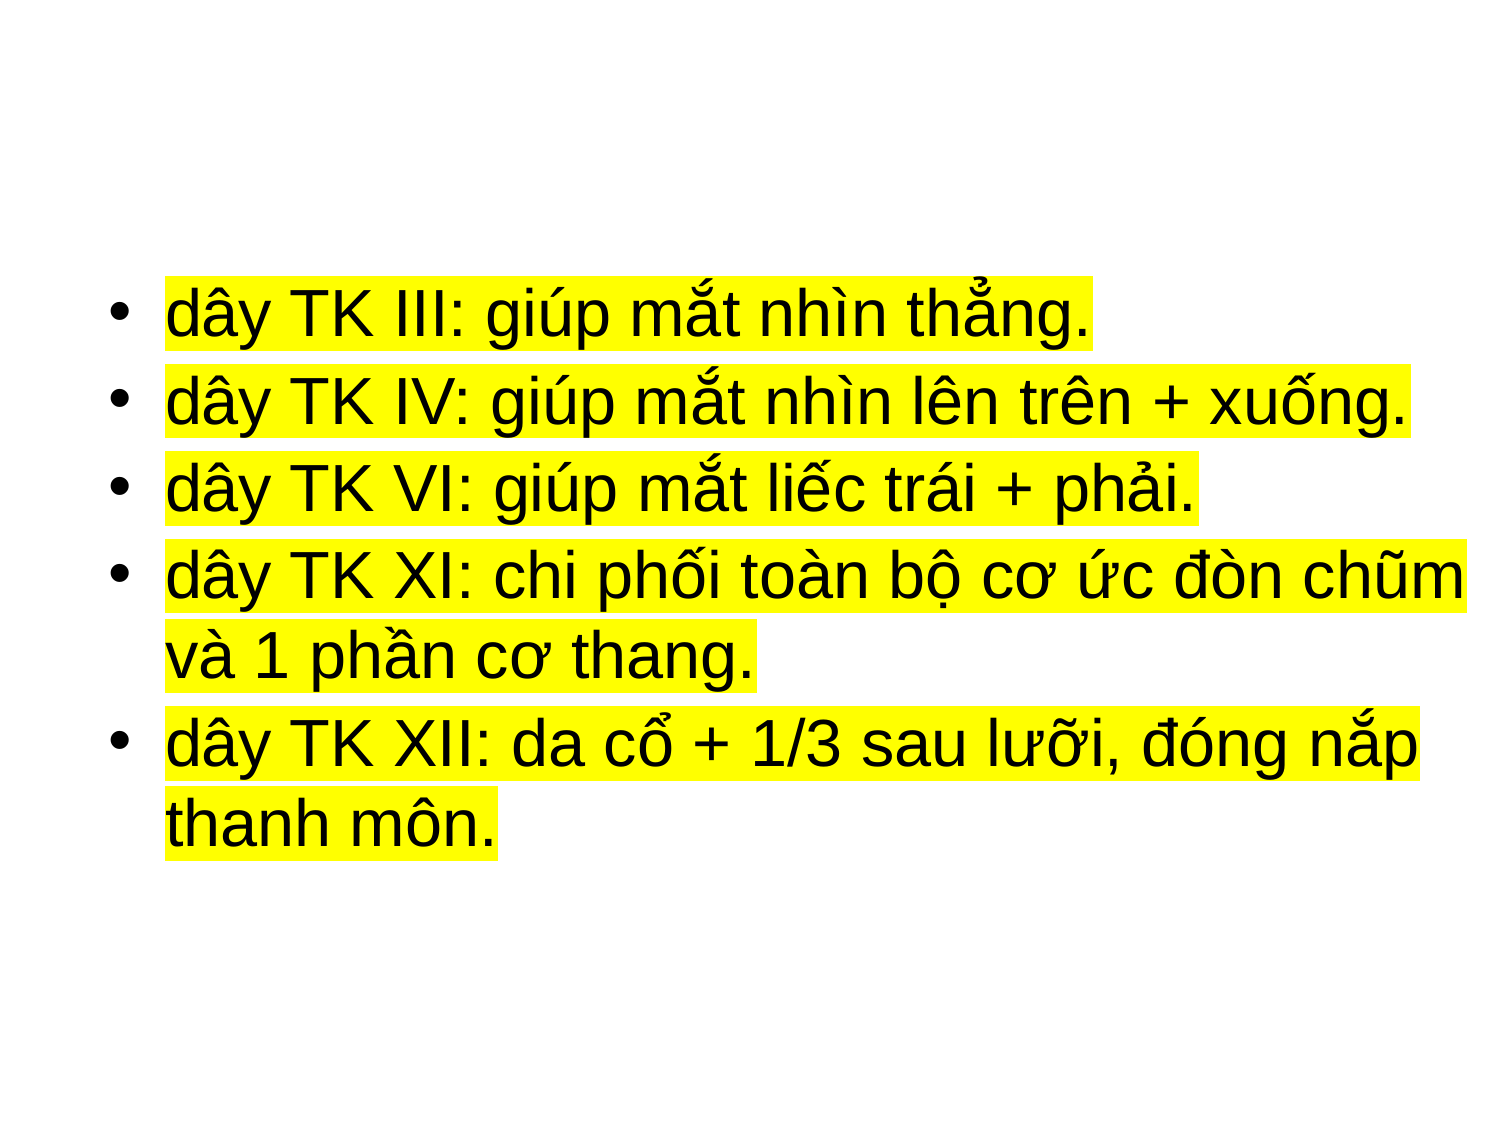

dây TK III: giúp mắt nhìn thẳng.
dây TK IV: giúp mắt nhìn lên trên + xuống.
dây TK VI: giúp mắt liếc trái + phải.
dây TK XI: chi phối toàn bộ cơ ức đòn chũm và 1 phần cơ thang.
dây TK XII: da cổ + 1/3 sau lưỡi, đóng nắp thanh môn.